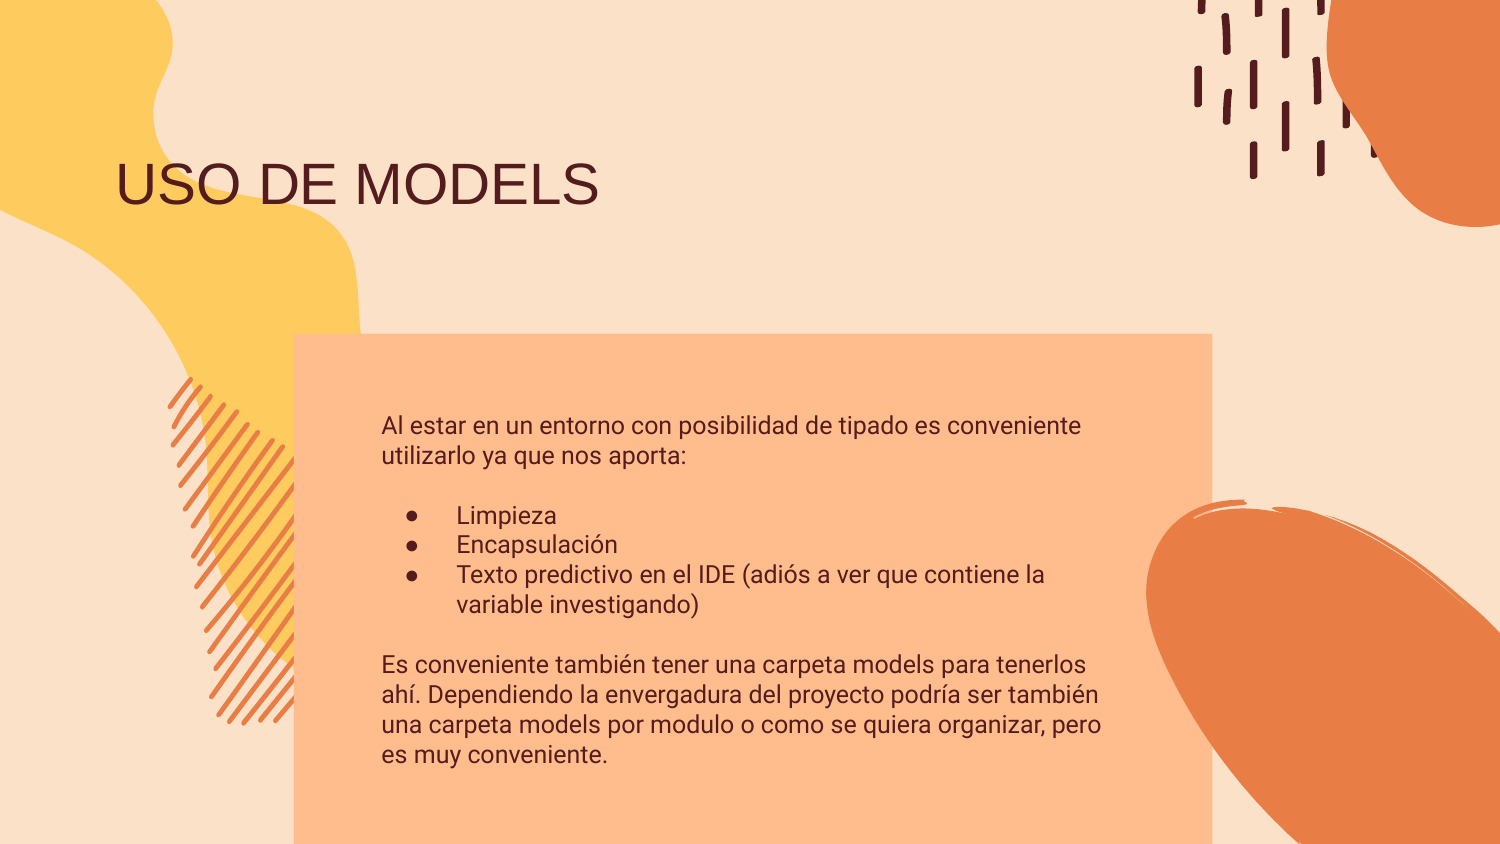

# USO DE MODELS

Al estar en un entorno con posibilidad de tipado es conveniente utilizarlo ya que nos aporta:
Limpieza
Encapsulación
Texto predictivo en el IDE (adiós a ver que contiene la variable investigando)

Es conveniente también tener una carpeta models para tenerlos ahí. Dependiendo la envergadura del proyecto podría ser también una carpeta models por modulo o como se quiera organizar, pero es muy conveniente.